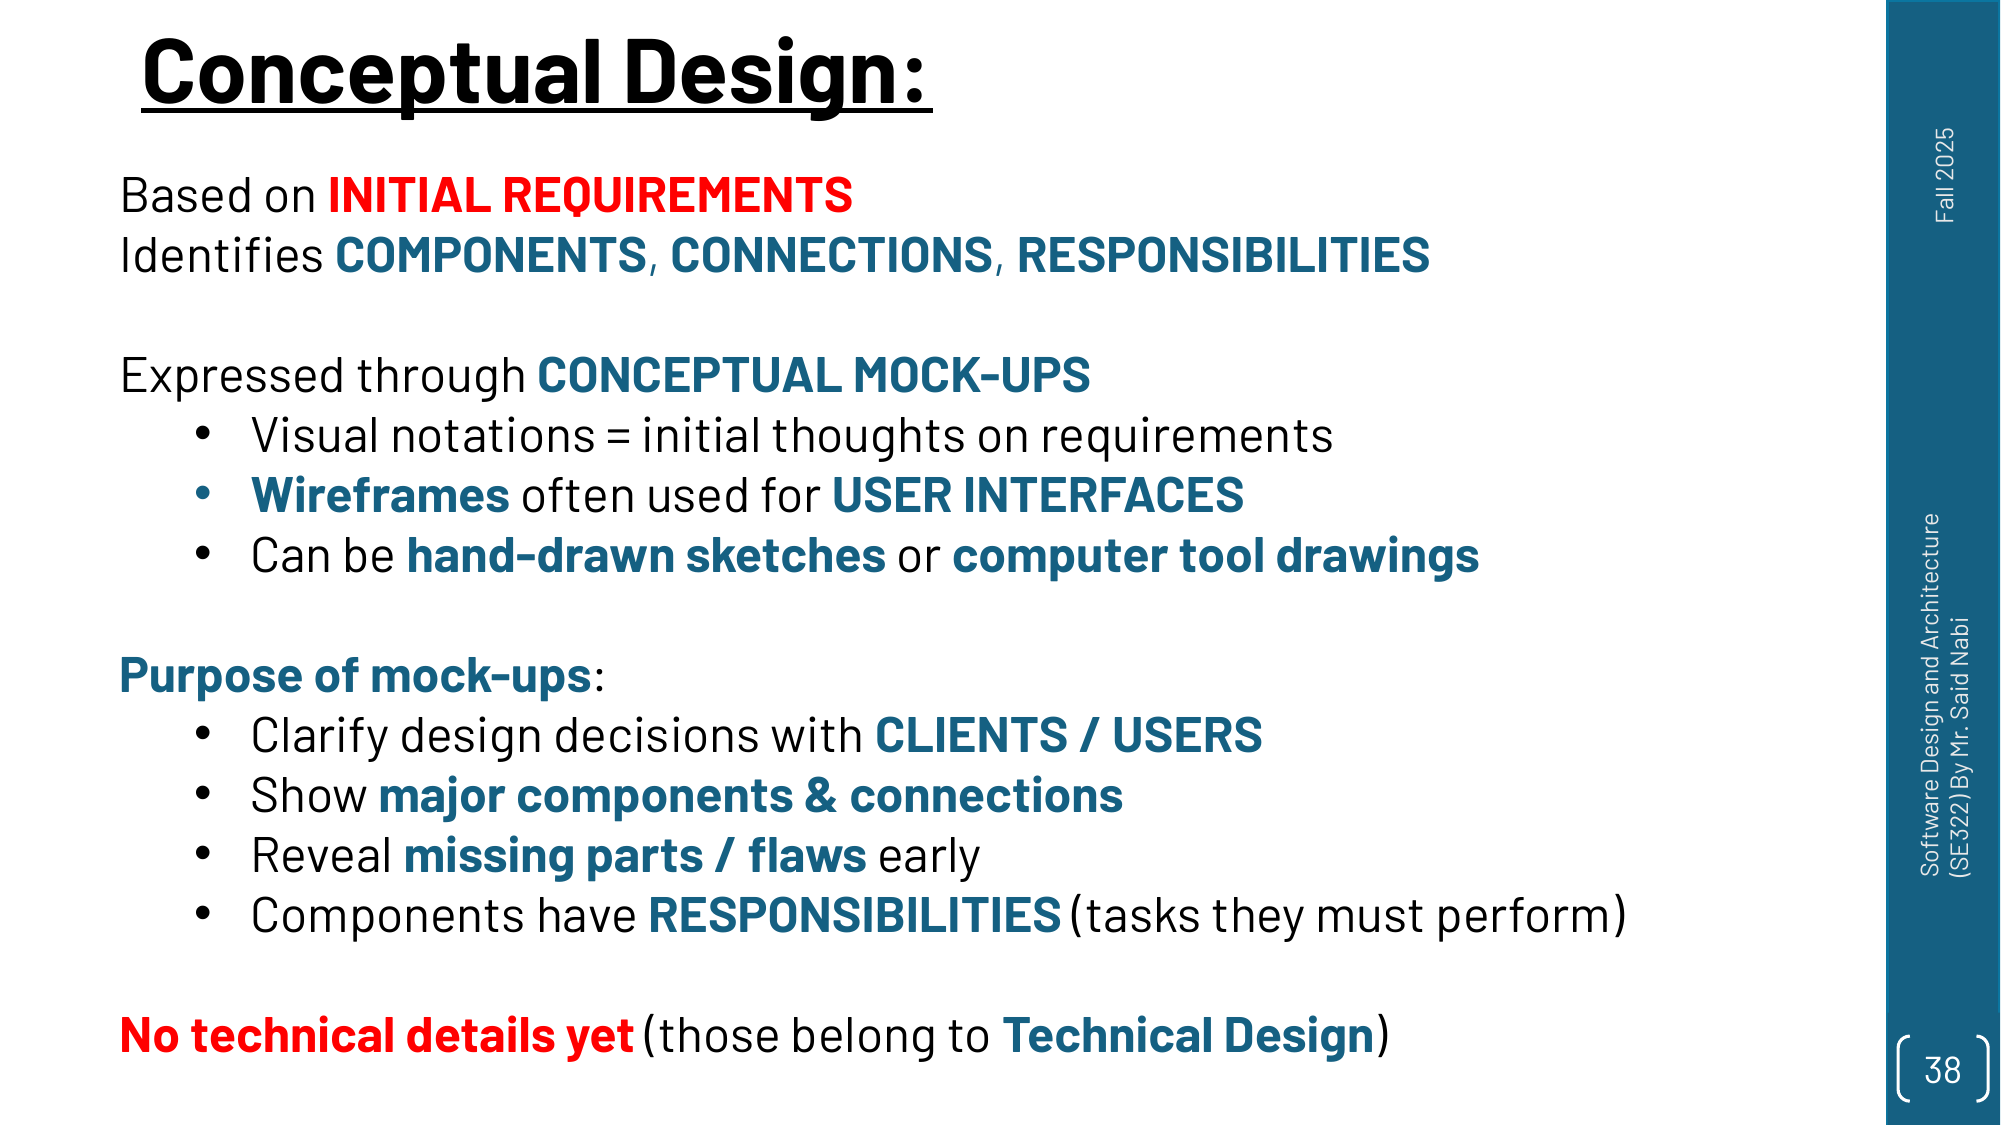

# Conceptual Design:
Based on INITIAL REQUIREMENTS
Identifies COMPONENTS, CONNECTIONS, RESPONSIBILITIES

Expressed through CONCEPTUAL MOCK-UPS
Visual notations = initial thoughts on requirements
Wireframes often used for USER INTERFACES
Can be hand-drawn sketches or computer tool drawings

Purpose of mock-ups:
Clarify design decisions with CLIENTS / USERS
Show major components & connections
Reveal missing parts / flaws early
Components have RESPONSIBILITIES (tasks they must perform)

No technical details yet (those belong to Technical Design)